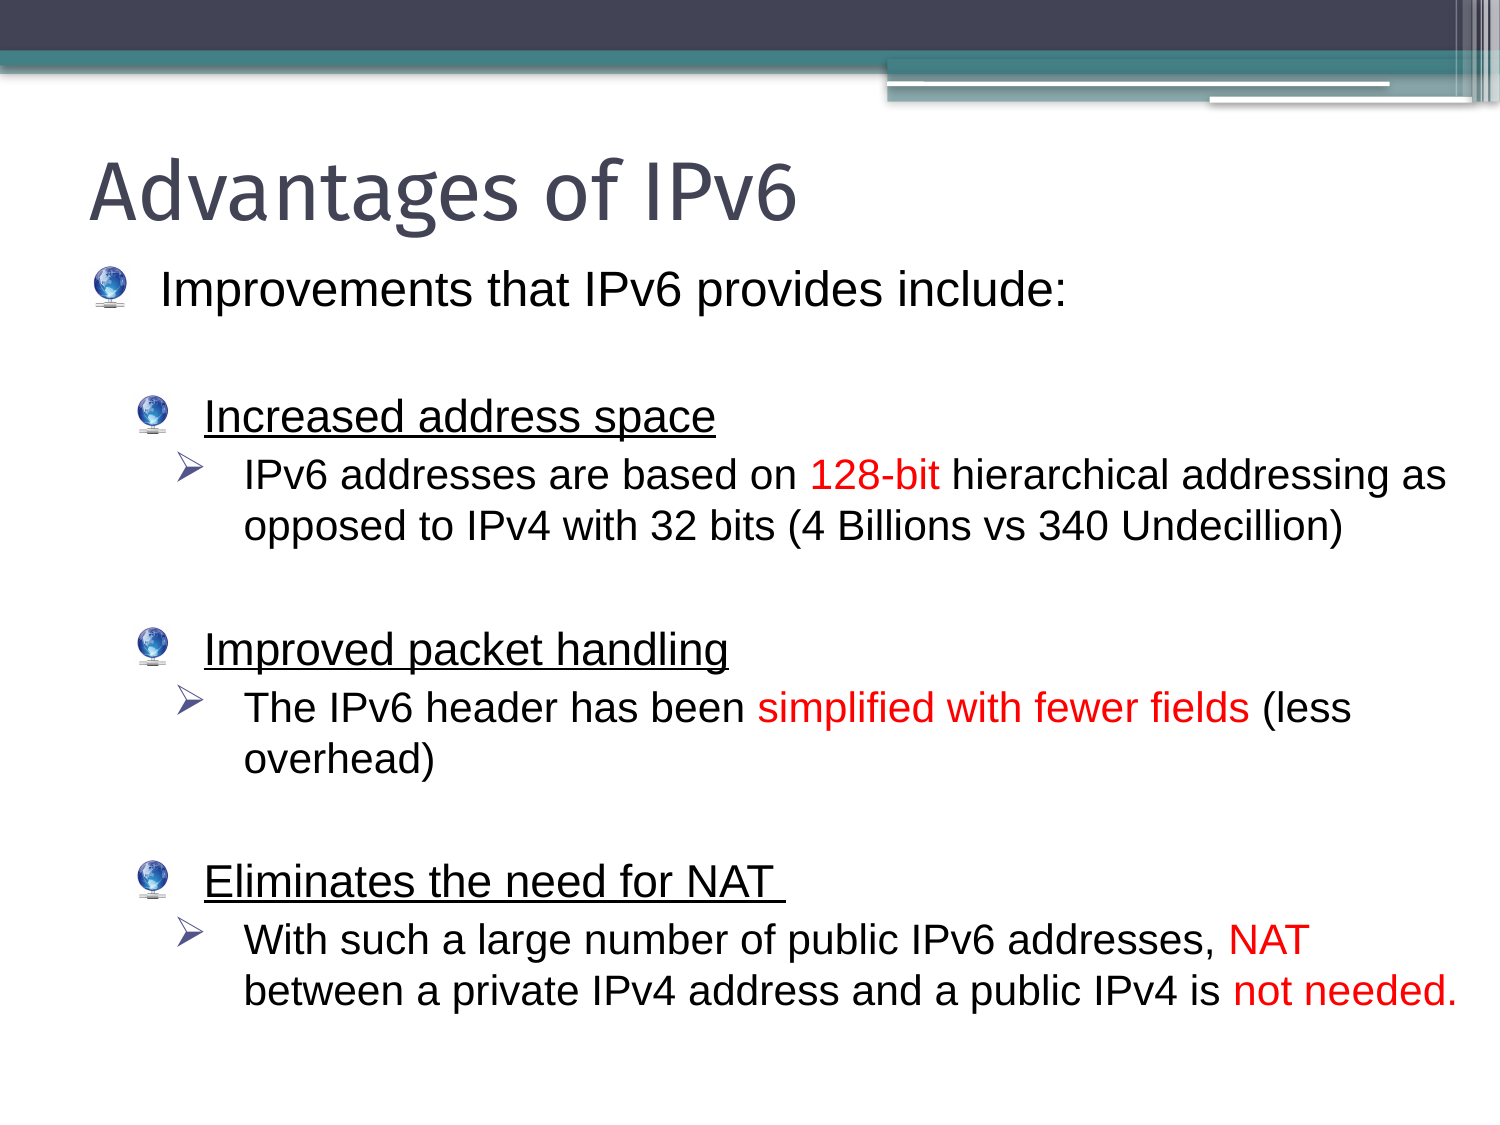

# Advantages of IPv6
Improvements that IPv6 provides include:

Increased address space
IPv6 addresses are based on 128-bit hierarchical addressing as opposed to IPv4 with 32 bits (4 Billions vs 340 Undecillion)

Improved packet handling
The IPv6 header has been simplified with fewer fields (less overhead)

Eliminates the need for NAT
With such a large number of public IPv6 addresses, NAT between a private IPv4 address and a public IPv4 is not needed.